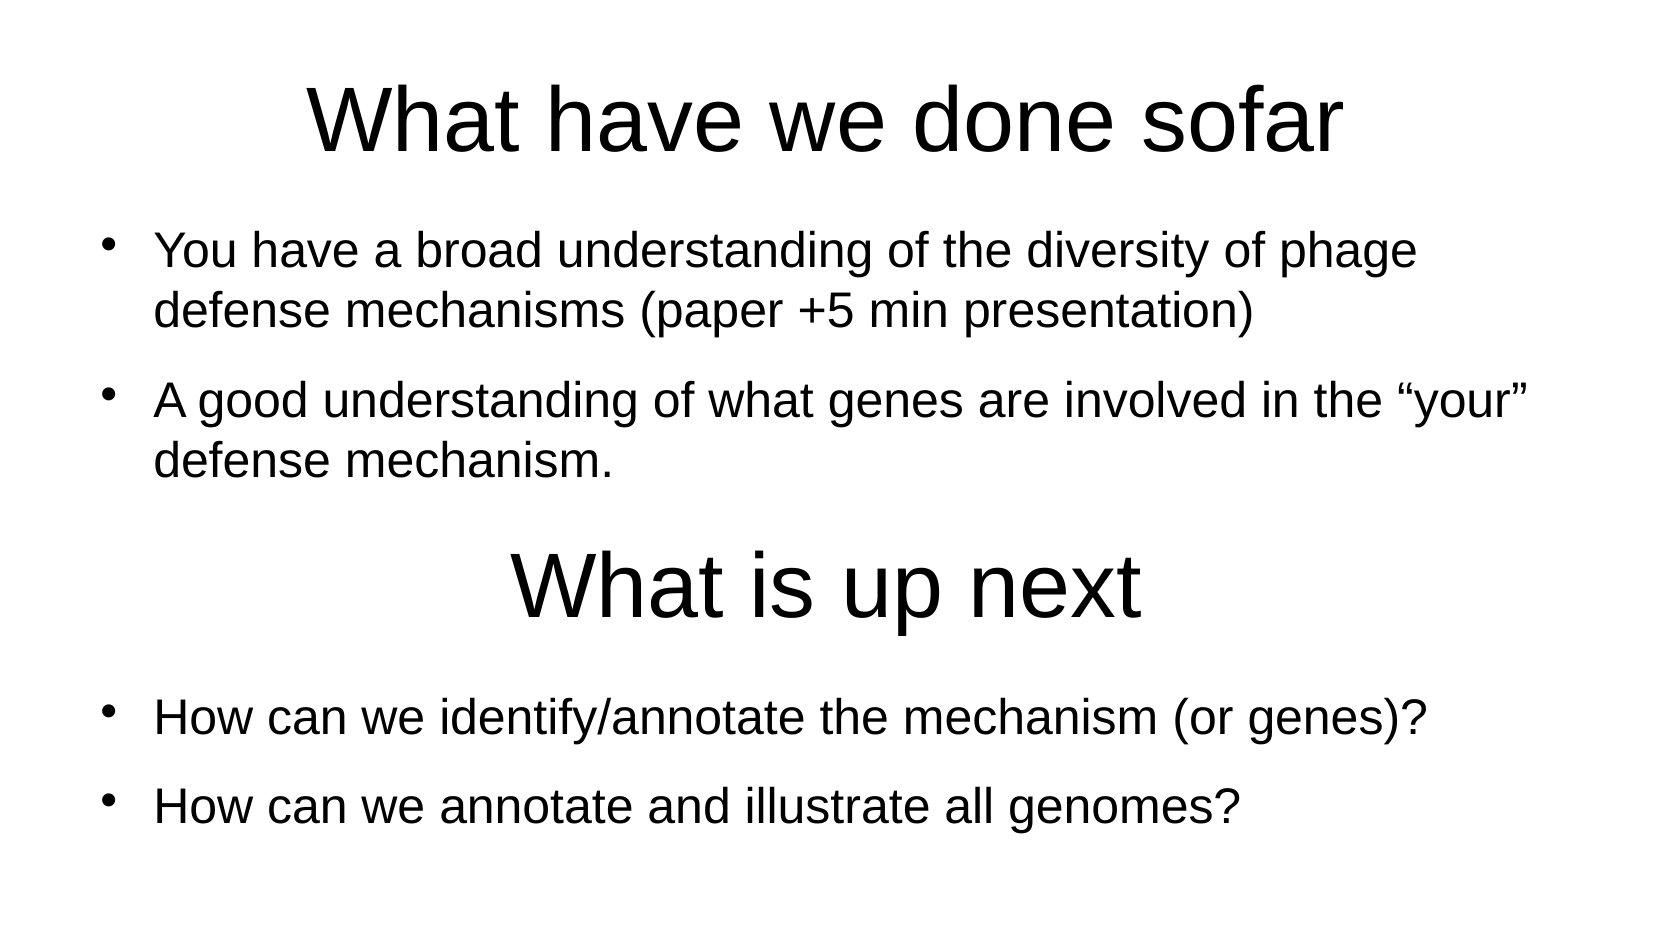

What have we done sofar
You have a broad understanding of the diversity of phage defense mechanisms (paper +5 min presentation)
A good understanding of what genes are involved in the “your” defense mechanism.

What is up next
How can we identify/annotate the mechanism (or genes)?
How can we annotate and illustrate all genomes?